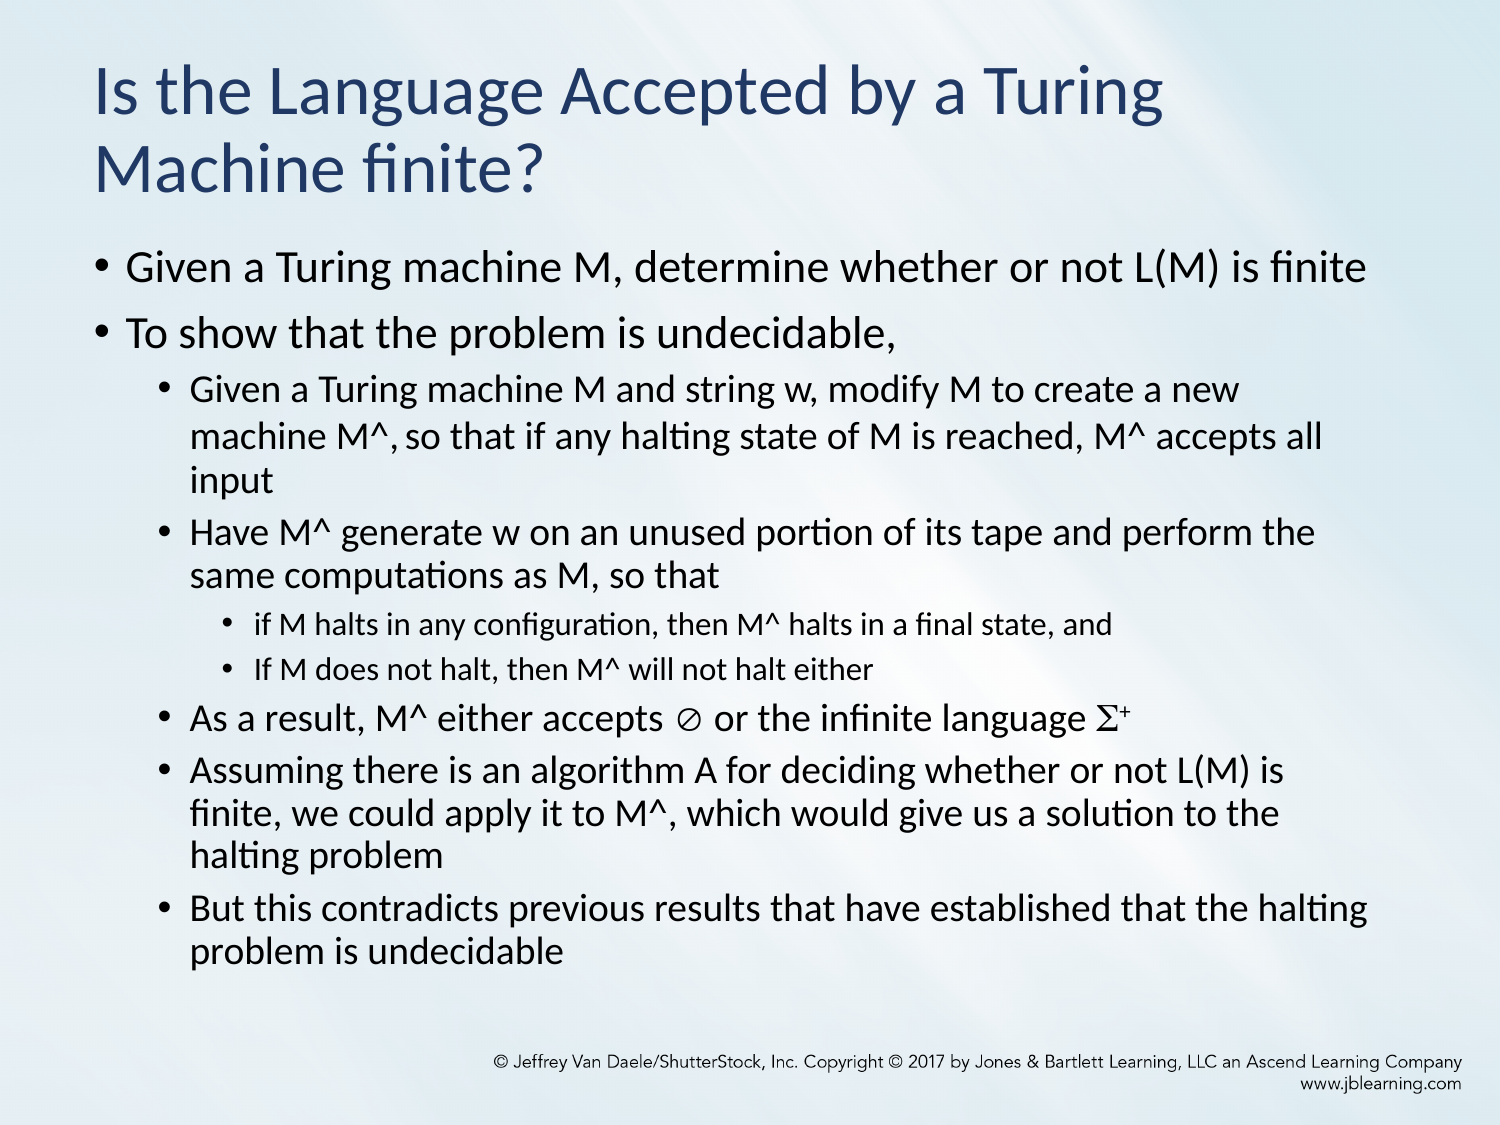

# Is the Language Accepted by a Turing Machine finite?
Given a Turing machine M, determine whether or not L(M) is finite
To show that the problem is undecidable,
Given a Turing machine M and string w, modify M to create a new machine M^, so that if any halting state of M is reached, M^ accepts all input
Have M^ generate w on an unused portion of its tape and perform the same computations as M, so that
if M halts in any configuration, then M^ halts in a final state, and
If M does not halt, then M^ will not halt either
As a result, M^ either accepts ∅ or the infinite language Σ+
Assuming there is an algorithm A for deciding whether or not L(M) is finite, we could apply it to M^, which would give us a solution to the halting problem
But this contradicts previous results that have established that the halting problem is undecidable